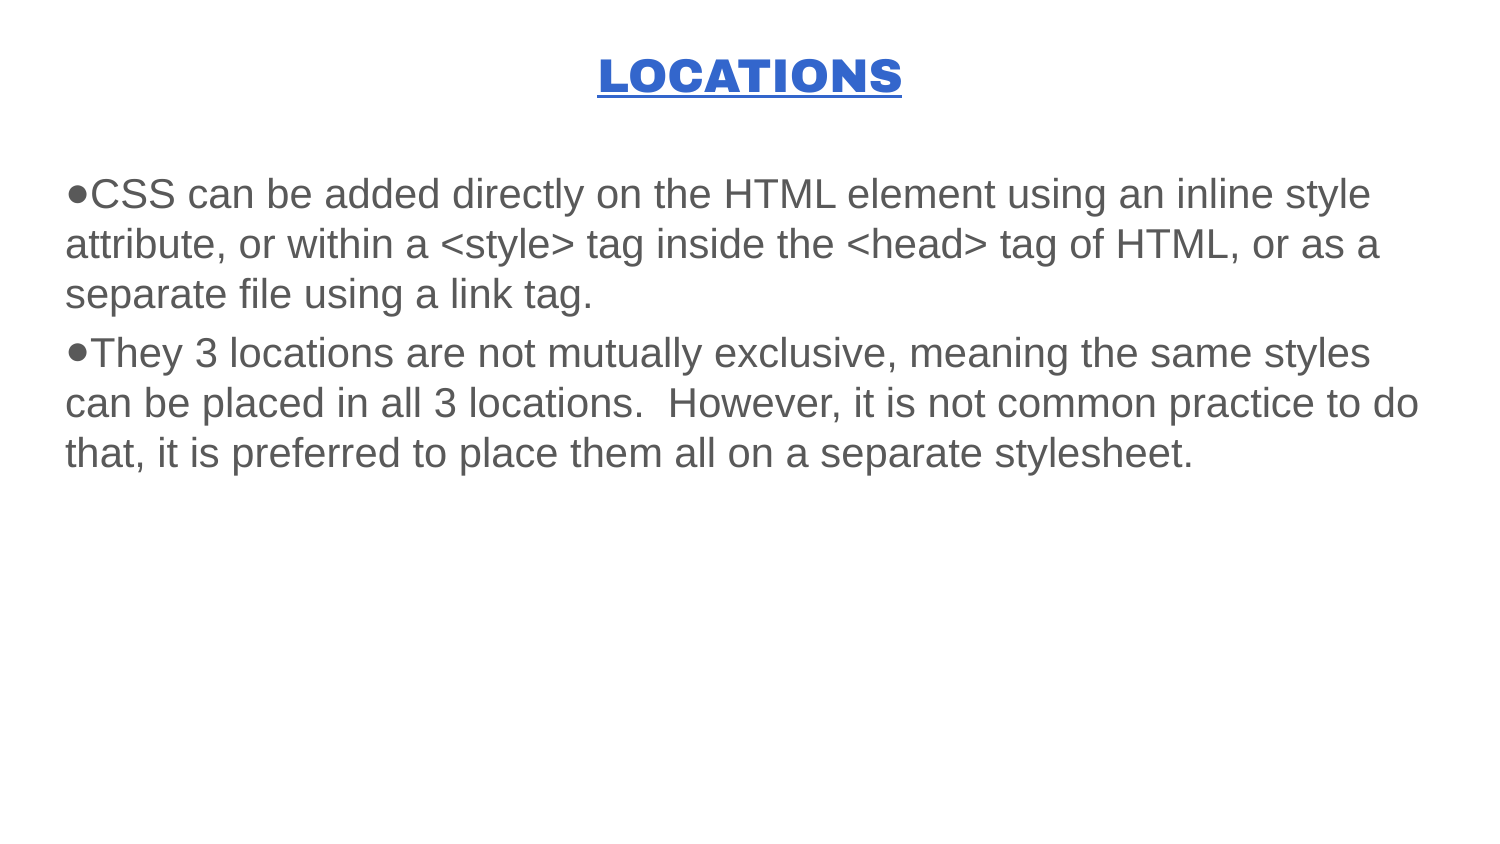

# LOCATIONS
CSS can be added directly on the HTML element using an inline style attribute, or within a <style> tag inside the <head> tag of HTML, or as a separate file using a link tag.
They 3 locations are not mutually exclusive, meaning the same styles can be placed in all 3 locations.  However, it is not common practice to do that, it is preferred to place them all on a separate stylesheet.